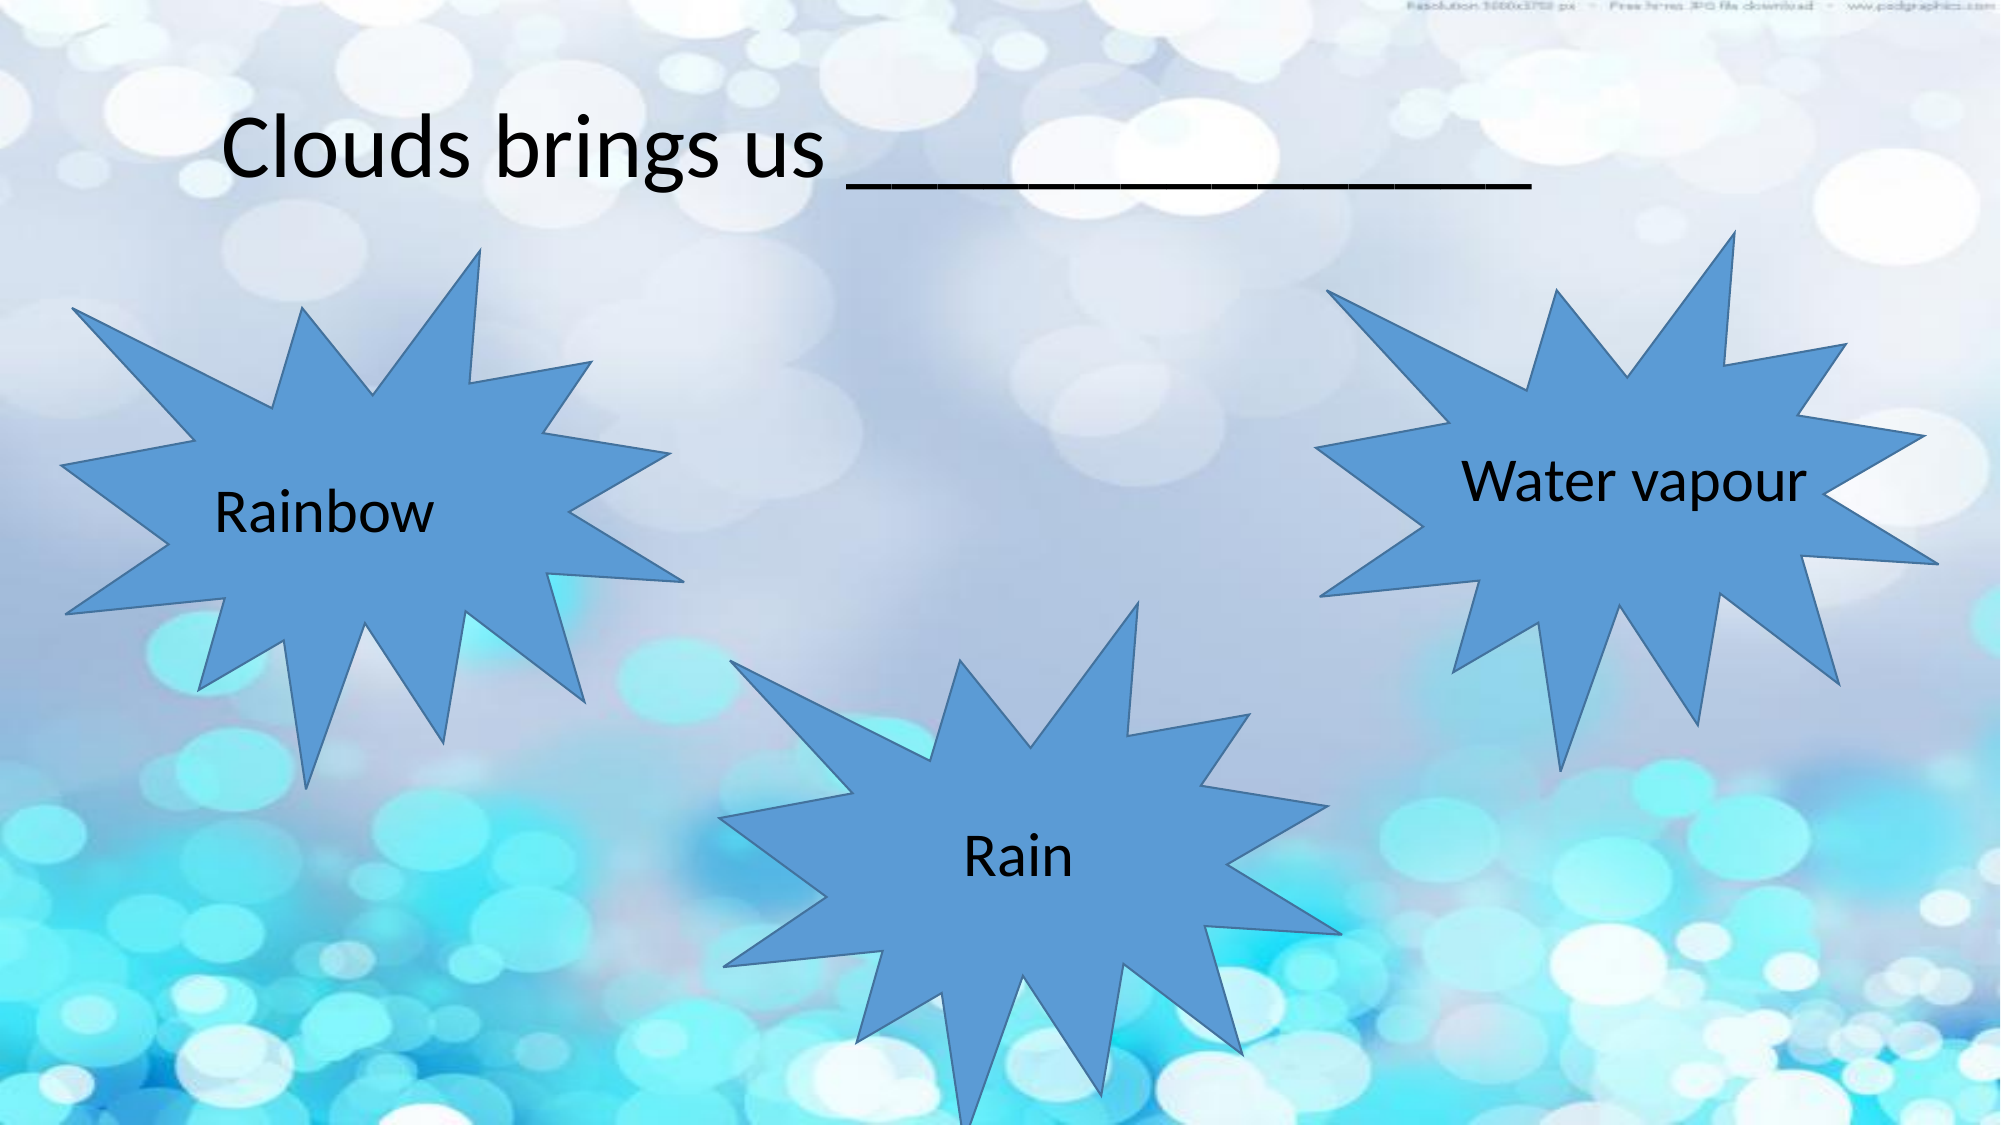

# Clouds brings us _______________

Water vapour
Rainbow

Rain